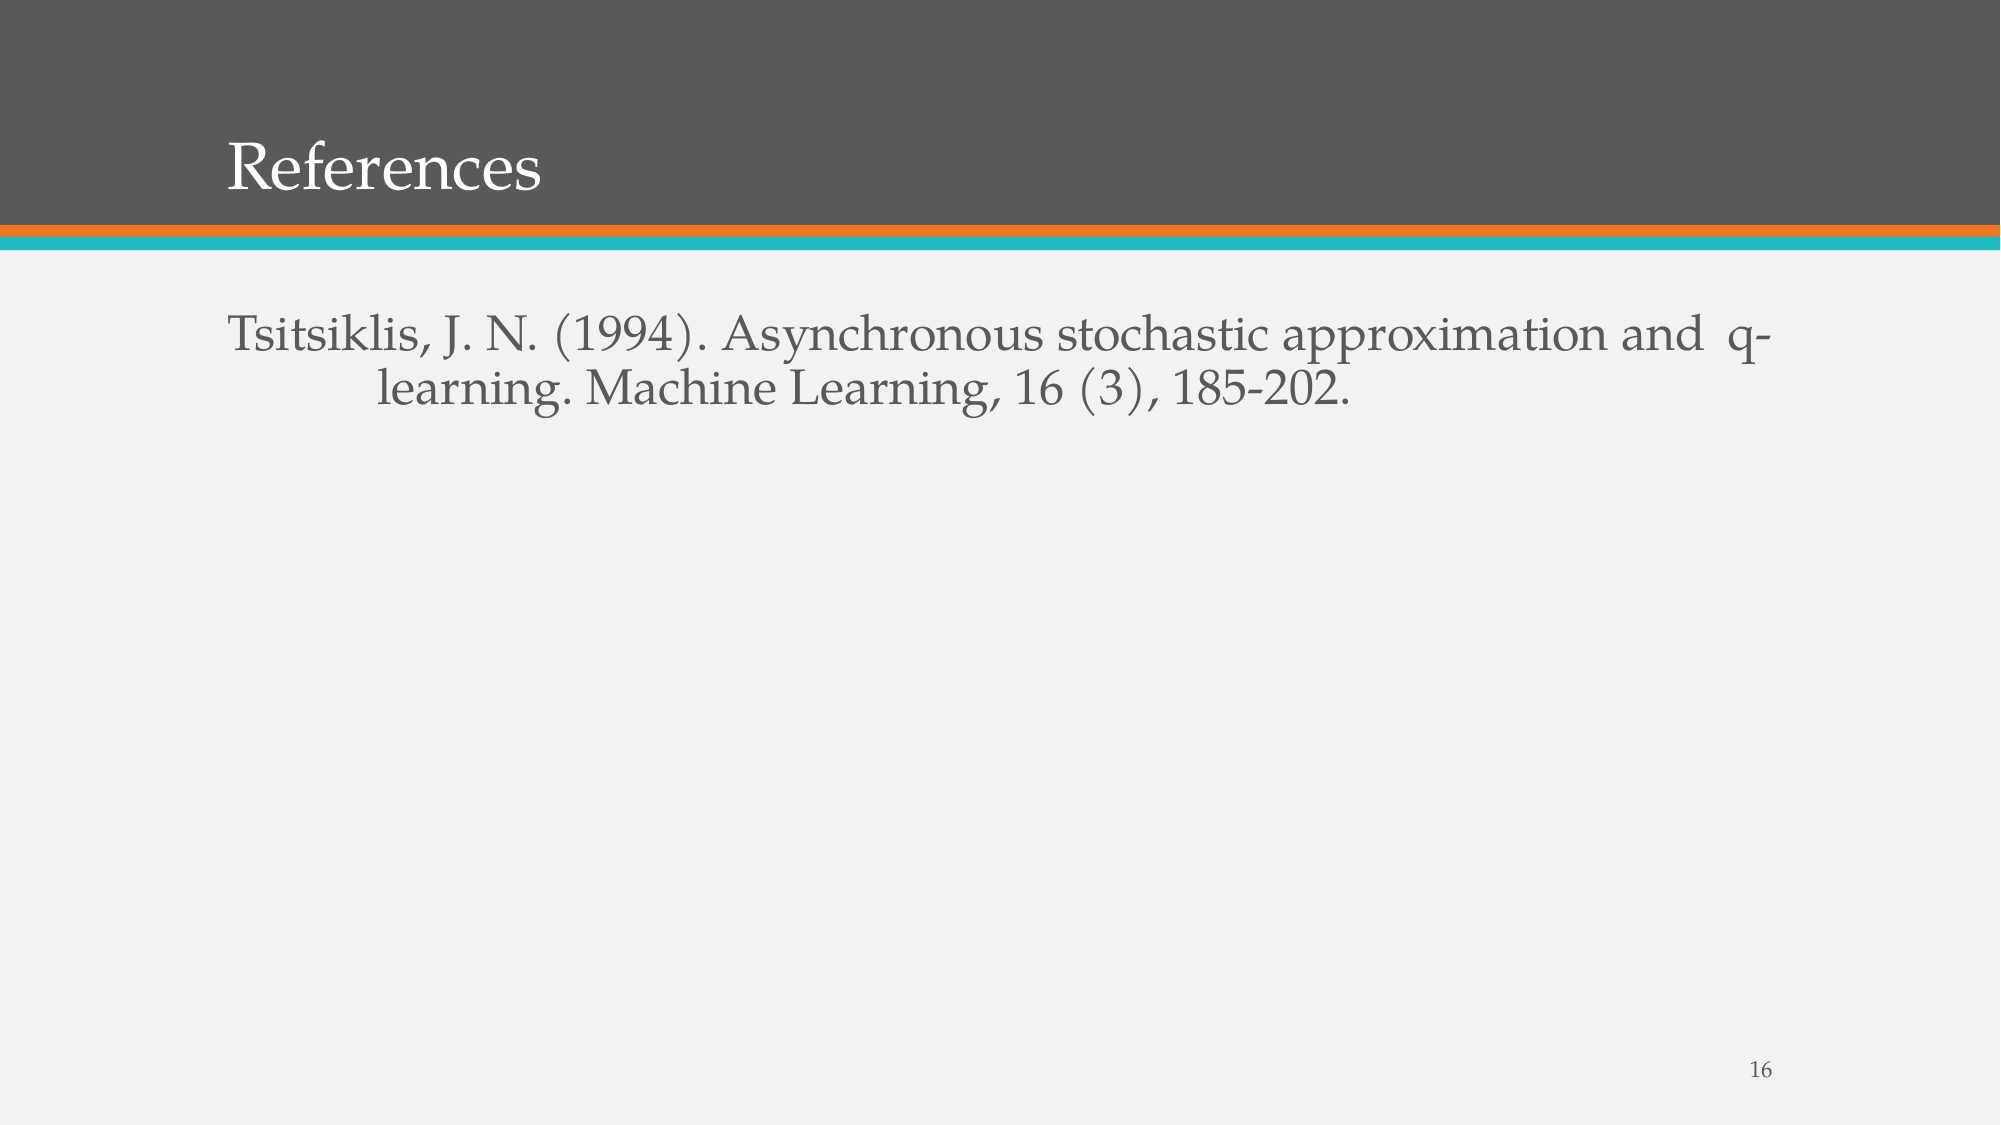

# References
Tsitsiklis, J. N. (1994). Asynchronous stochastic approximation and 	q-	learning. Machine Learning, 16 (3), 185-202.
16